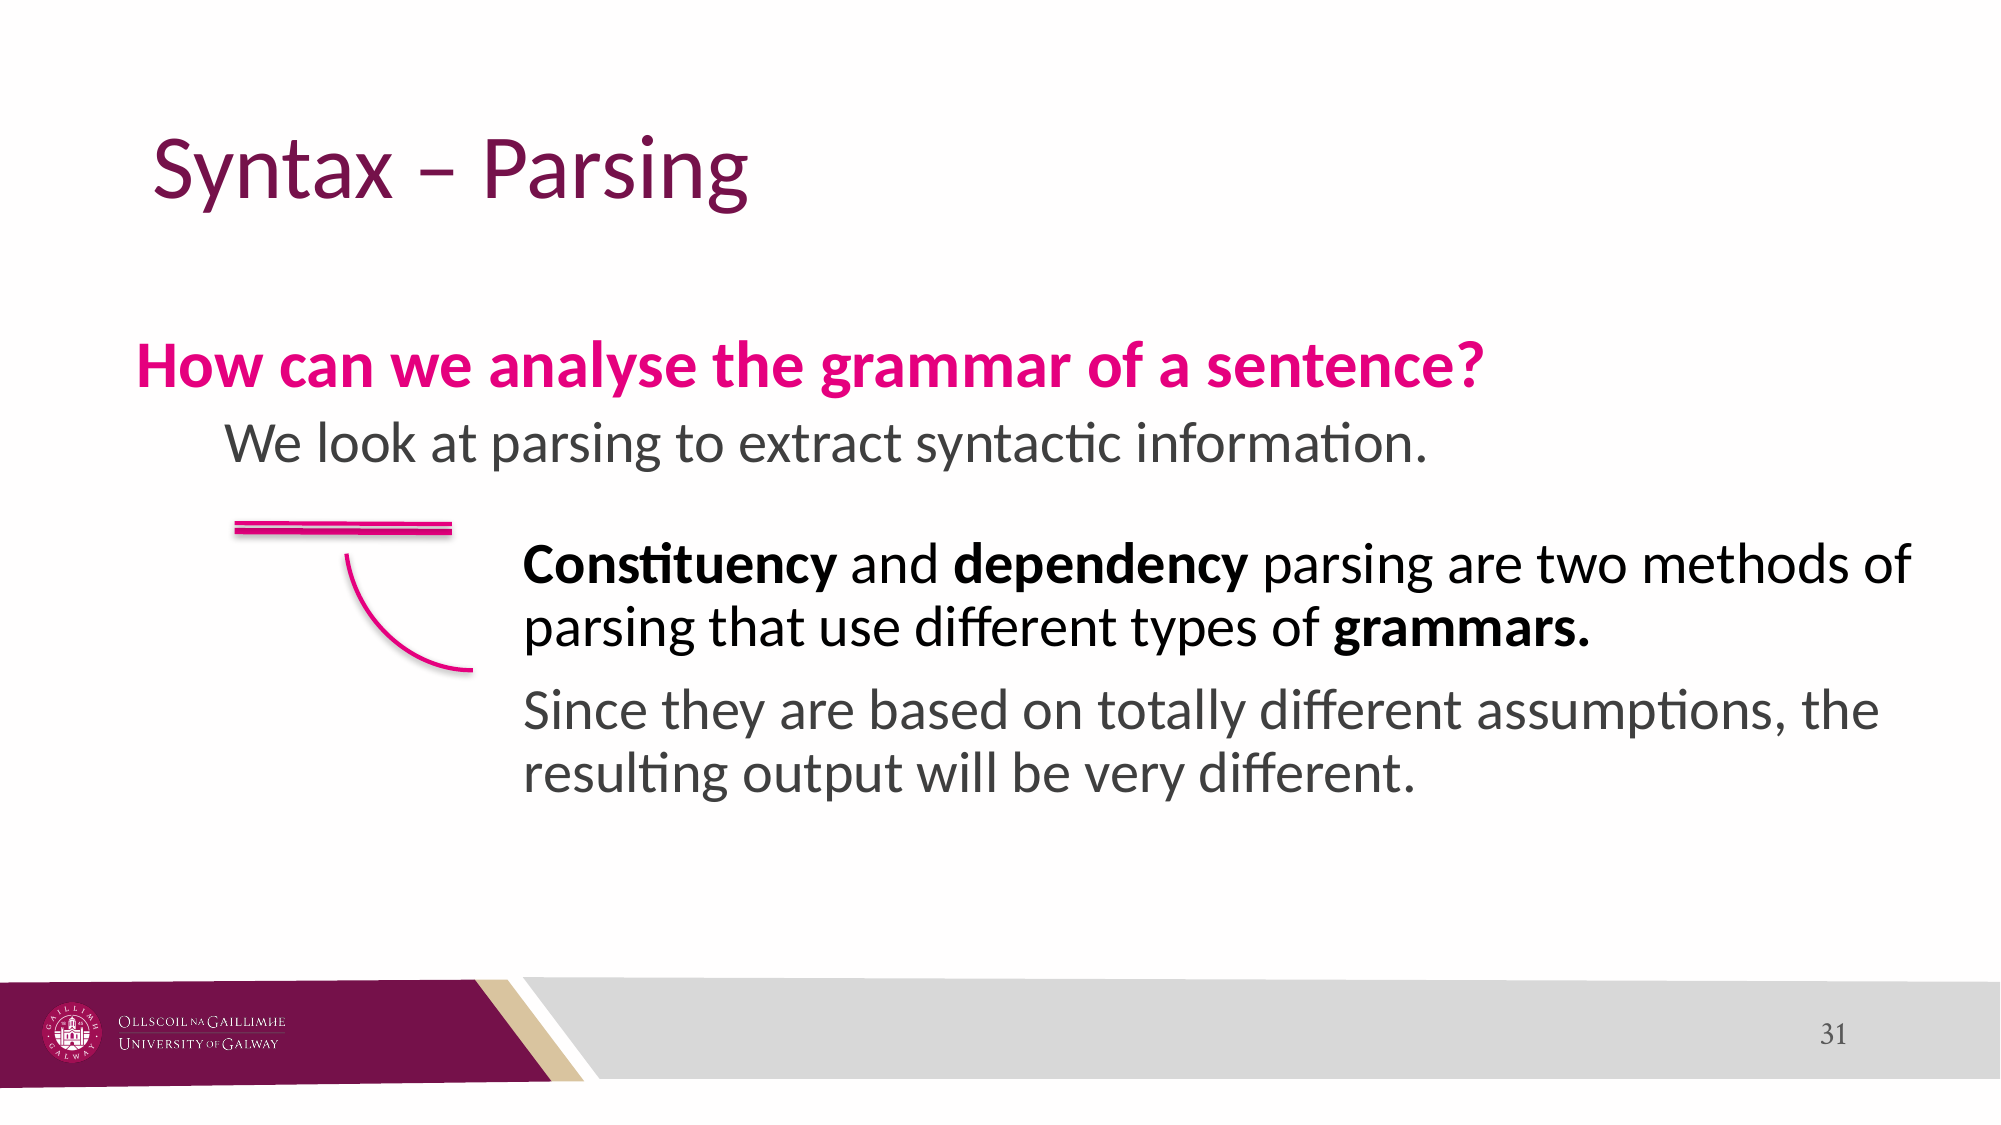

# Syntax – Parsing
How can we analyse the grammar of a sentence?
We look at parsing to extract syntactic information.

Constituency and dependency parsing are two methods of parsing that use different types of grammars.
Since they are based on totally different assumptions, the resulting output will be very different.
31